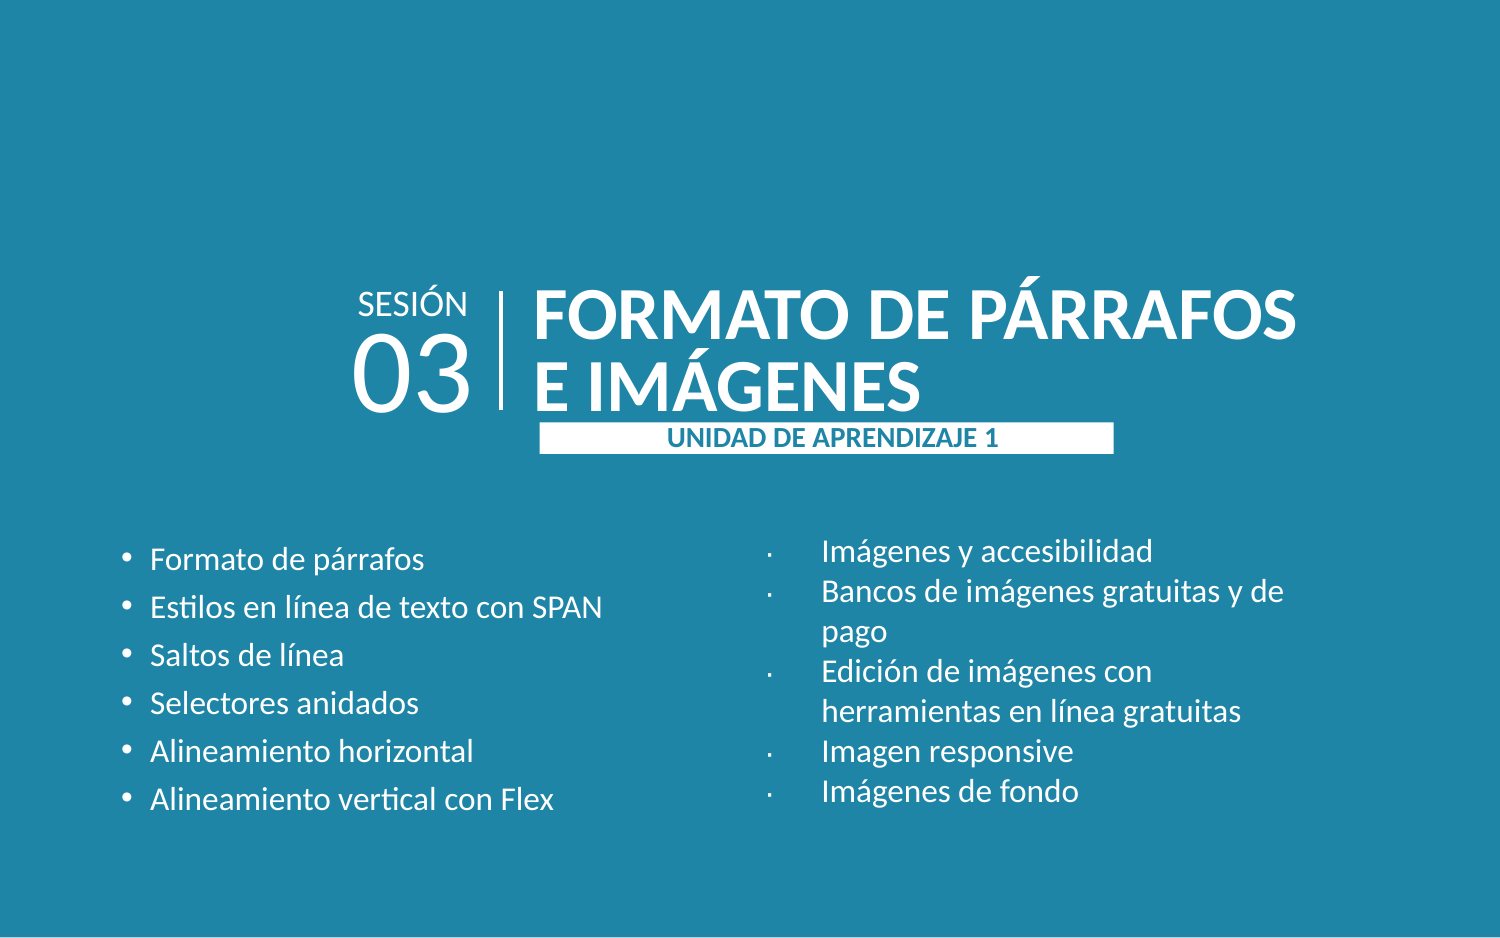

SESIÓN
FORMATO DE PÁRRAFOS E IMÁGENES
03
  UNIDAD DE APRENDIZAJE 1
Formato de párrafos
Estilos en línea de texto con SPAN
Saltos de línea
Selectores anidados
Alineamiento horizontal
Alineamiento vertical con Flex

Imágenes y accesibilidad
Bancos de imágenes gratuitas y de pago
Edición de imágenes con herramientas en línea gratuitas
Imagen responsive
Imágenes de fondo